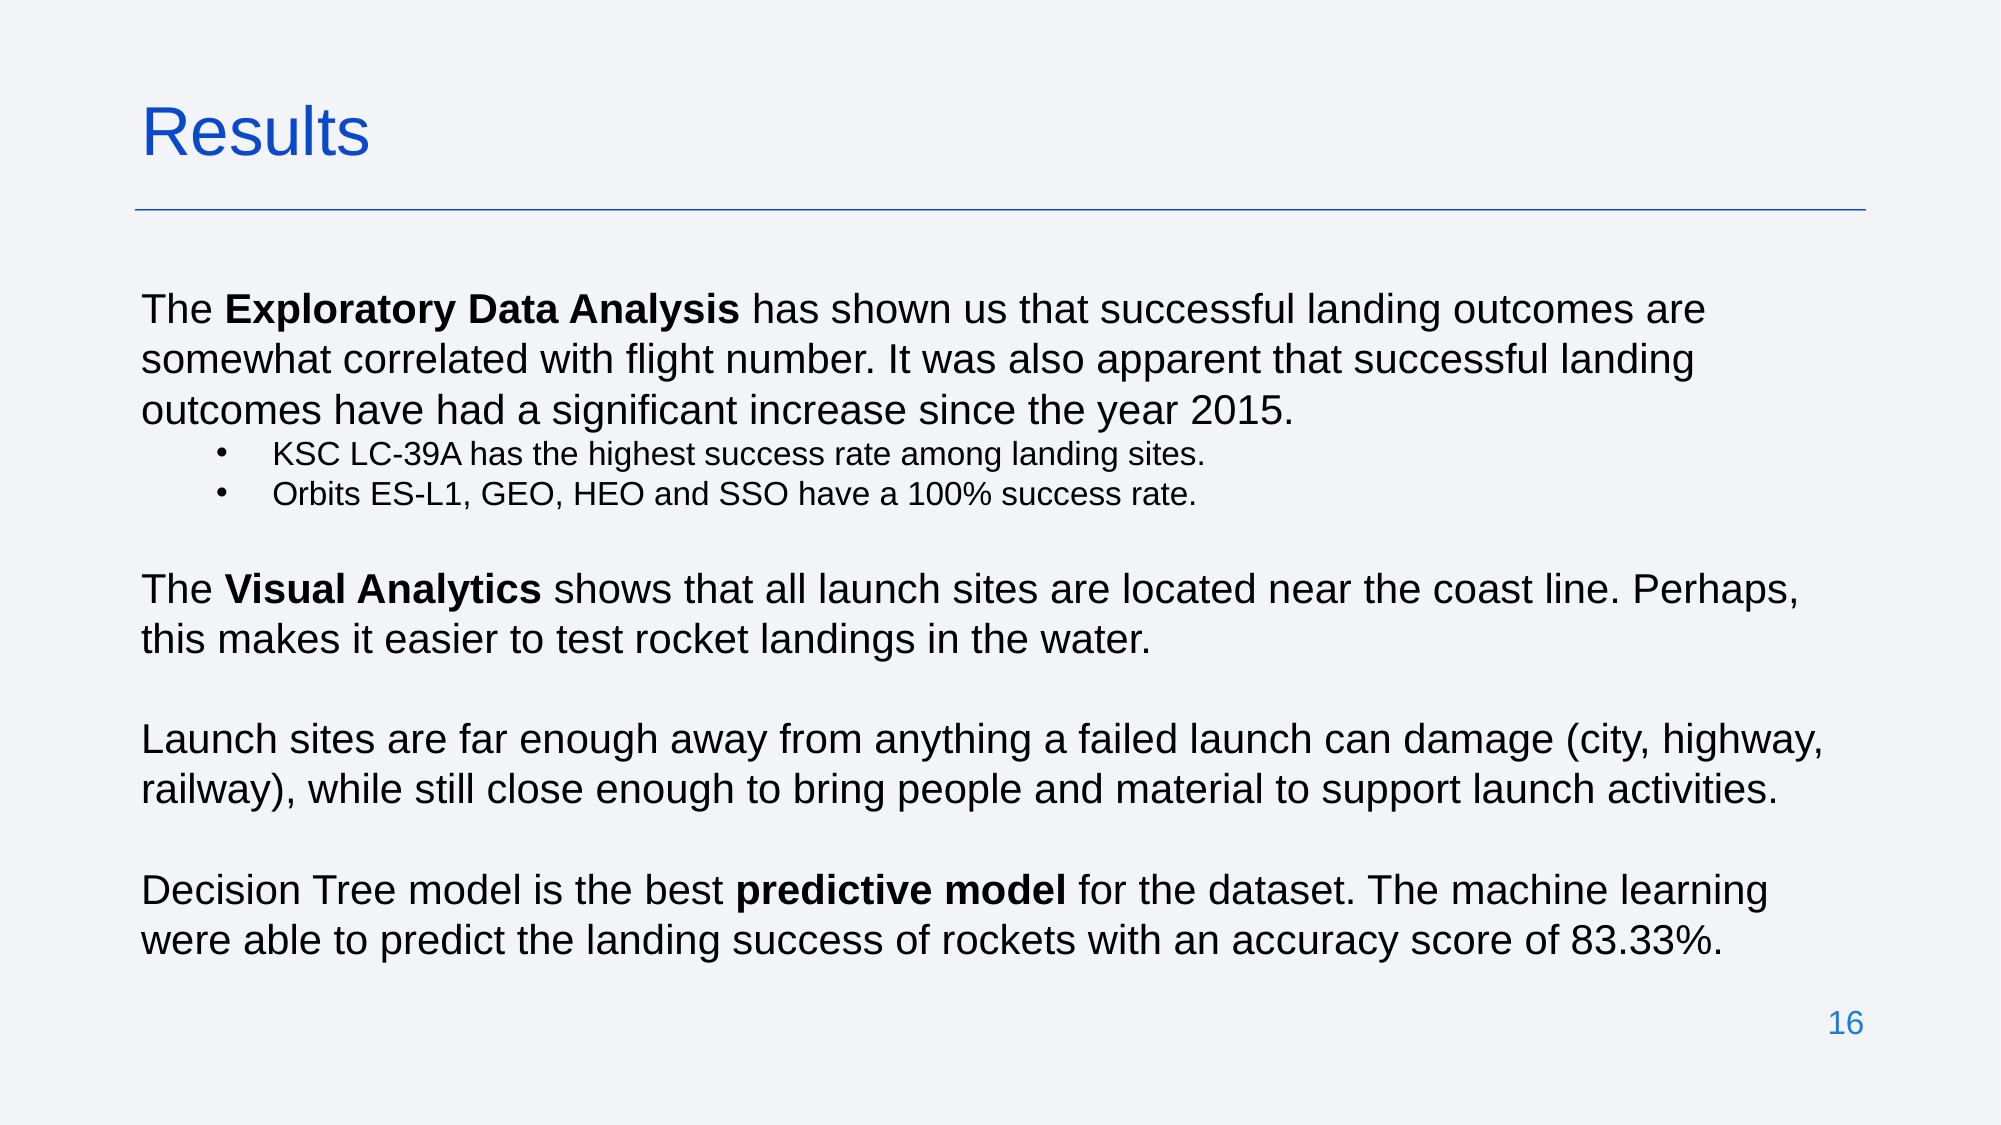

Results
The Exploratory Data Analysis has shown us that successful landing outcomes are somewhat correlated with flight number. It was also apparent that successful landing outcomes have had a significant increase since the year 2015.
KSC LC-39A has the highest success rate among landing sites.
Orbits ES-L1, GEO, HEO and SSO have a 100% success rate.

The Visual Analytics shows that all launch sites are located near the coast line. Perhaps, this makes it easier to test rocket landings in the water.

Launch sites are far enough away from anything a failed launch can damage (city, highway, railway), while still close enough to bring people and material to support launch activities.

Decision Tree model is the best predictive model for the dataset. The machine learning were able to predict the landing success of rockets with an accuracy score of 83.33%.
16